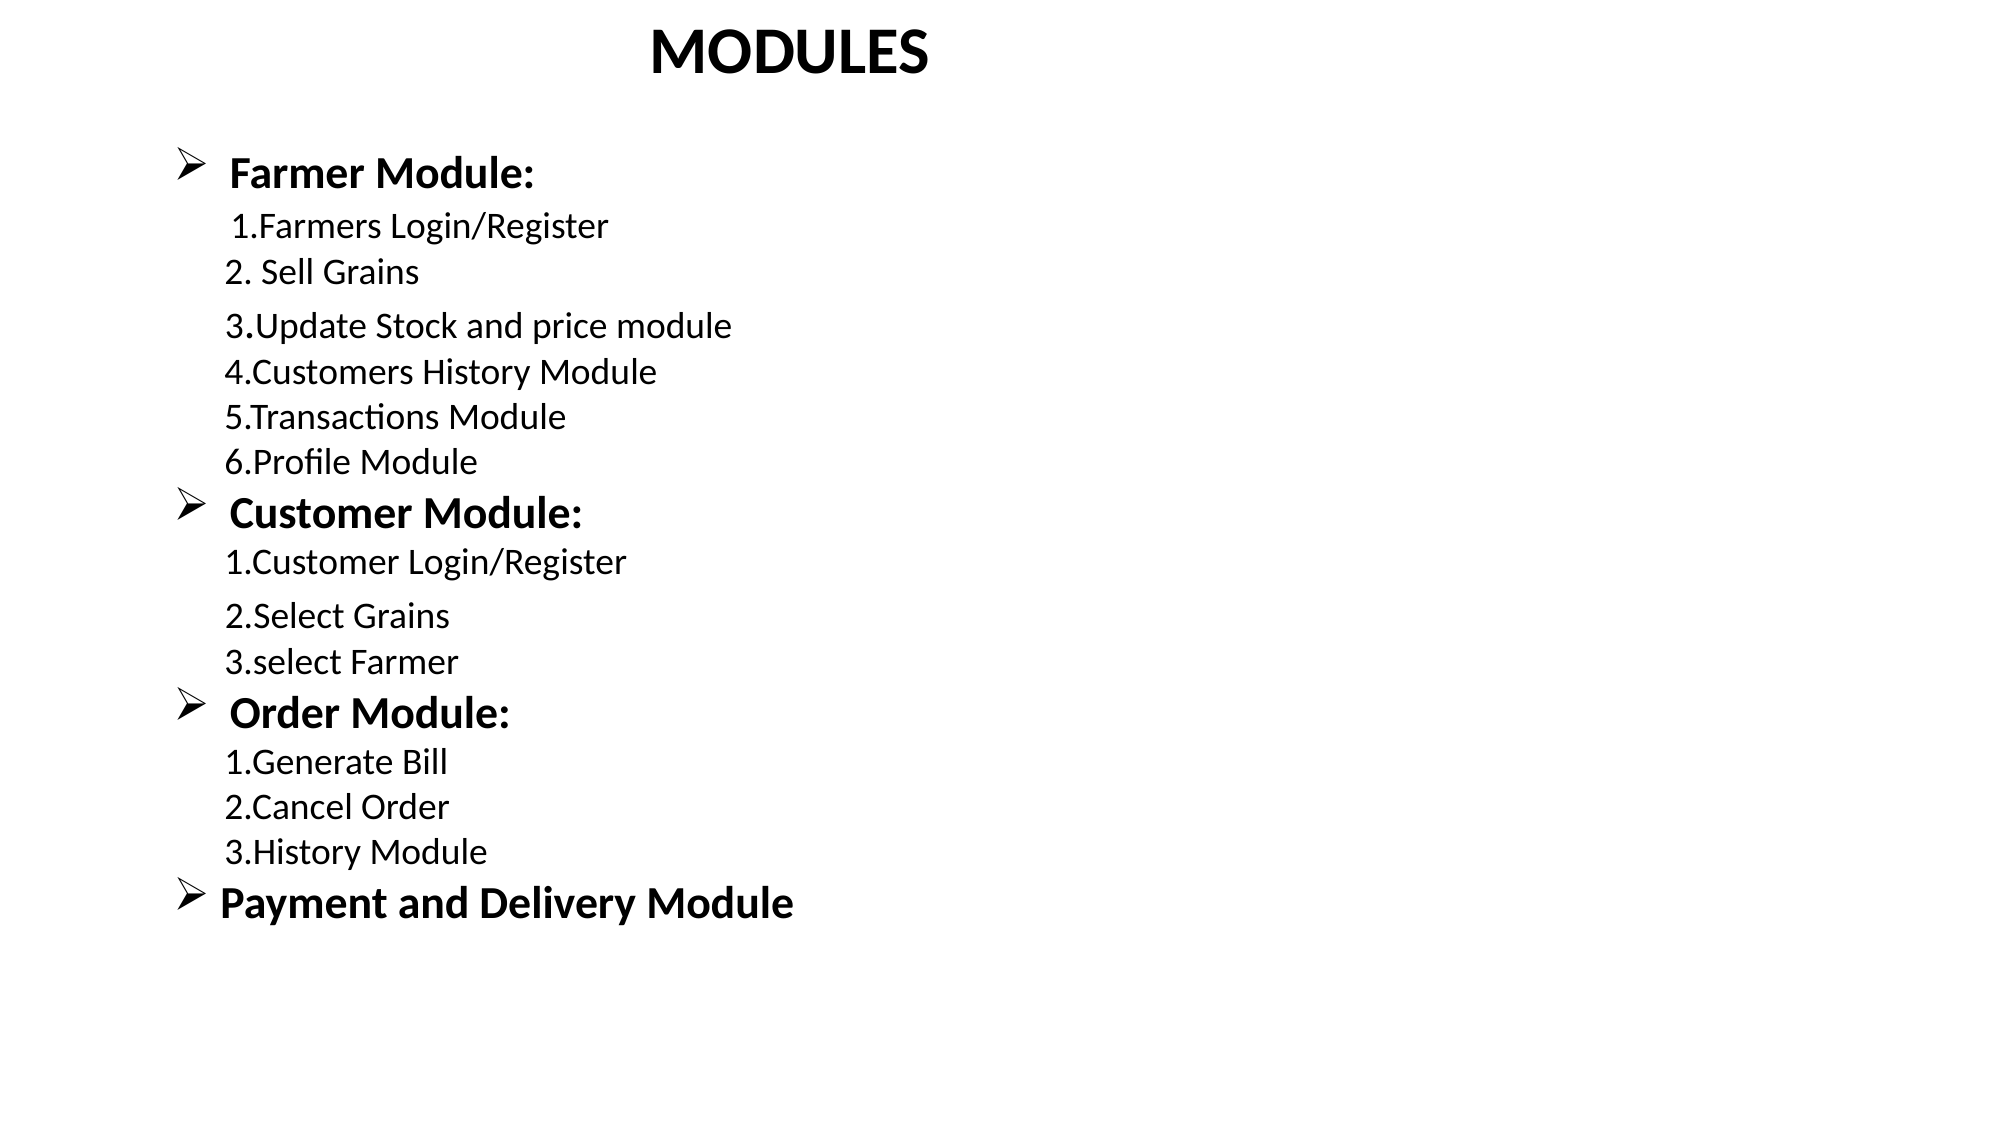

MODULES

Farmer Module:
      1.Farmers Login/Register
      2. Sell Grains
     3.Update Stock and price module
      4.Customers History Module
      5.Transactions Module
      6.Profile Module
Customer Module:
      1.Customer Login/Register
     2.Select Grains
      3.select Farmer
Order Module:
      1.Generate Bill
      2.Cancel Order
      3.History Module
Payment and Delivery Module